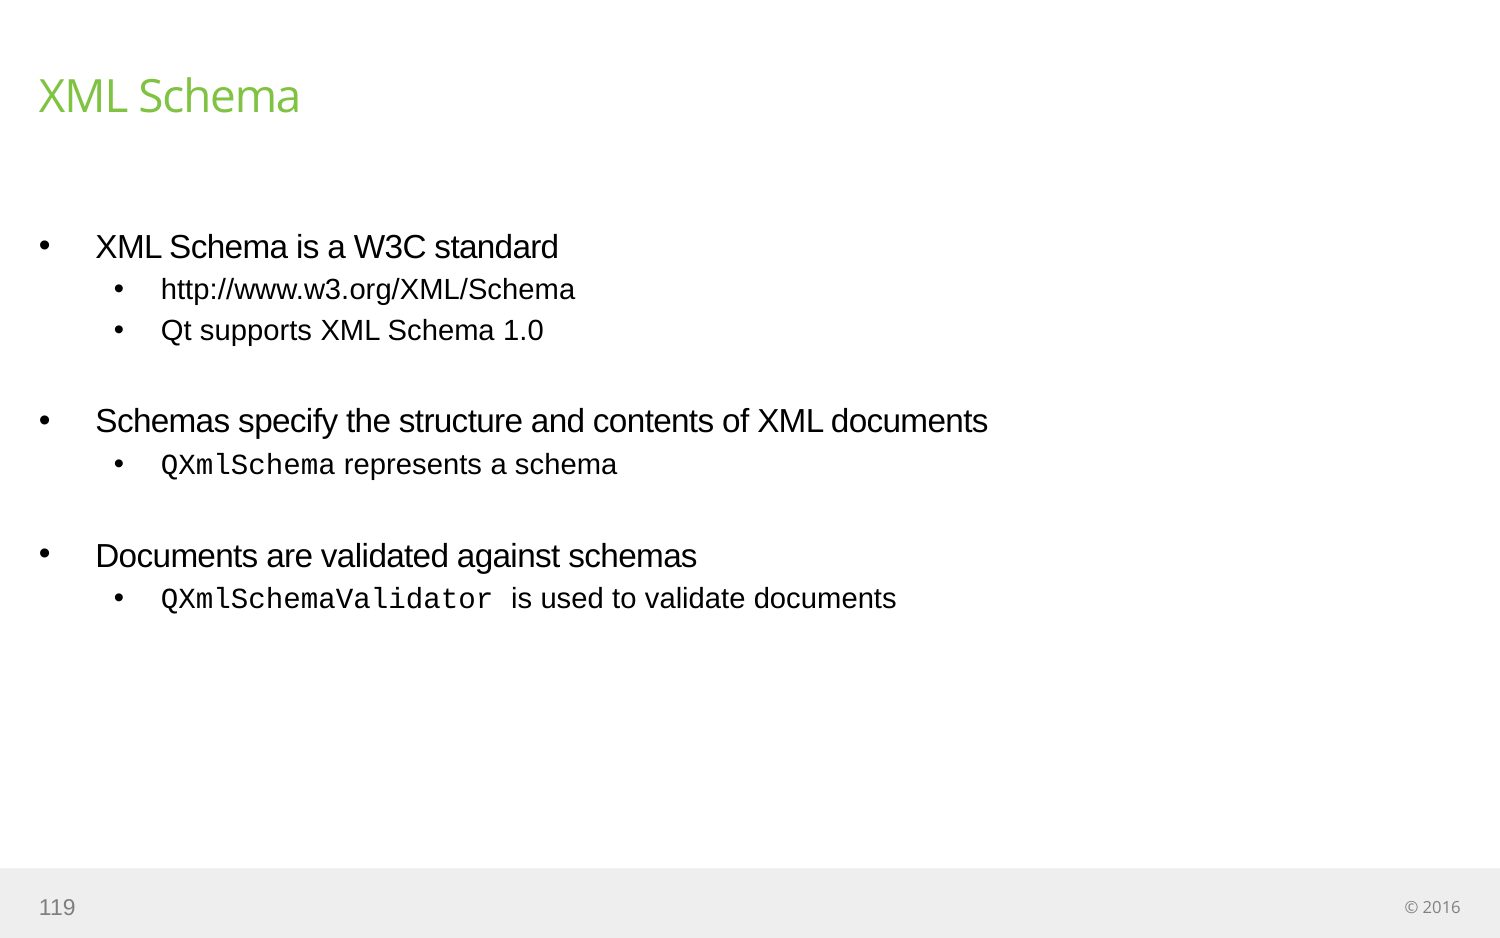

# XML Schema
XML Schema is a W3C standard
http://www.w3.org/XML/Schema
Qt supports XML Schema 1.0

Schemas specify the structure and contents of XML documents
QXmlSchema represents a schema

Documents are validated against schemas
QXmlSchemaValidator is used to validate documents

119
© 2016